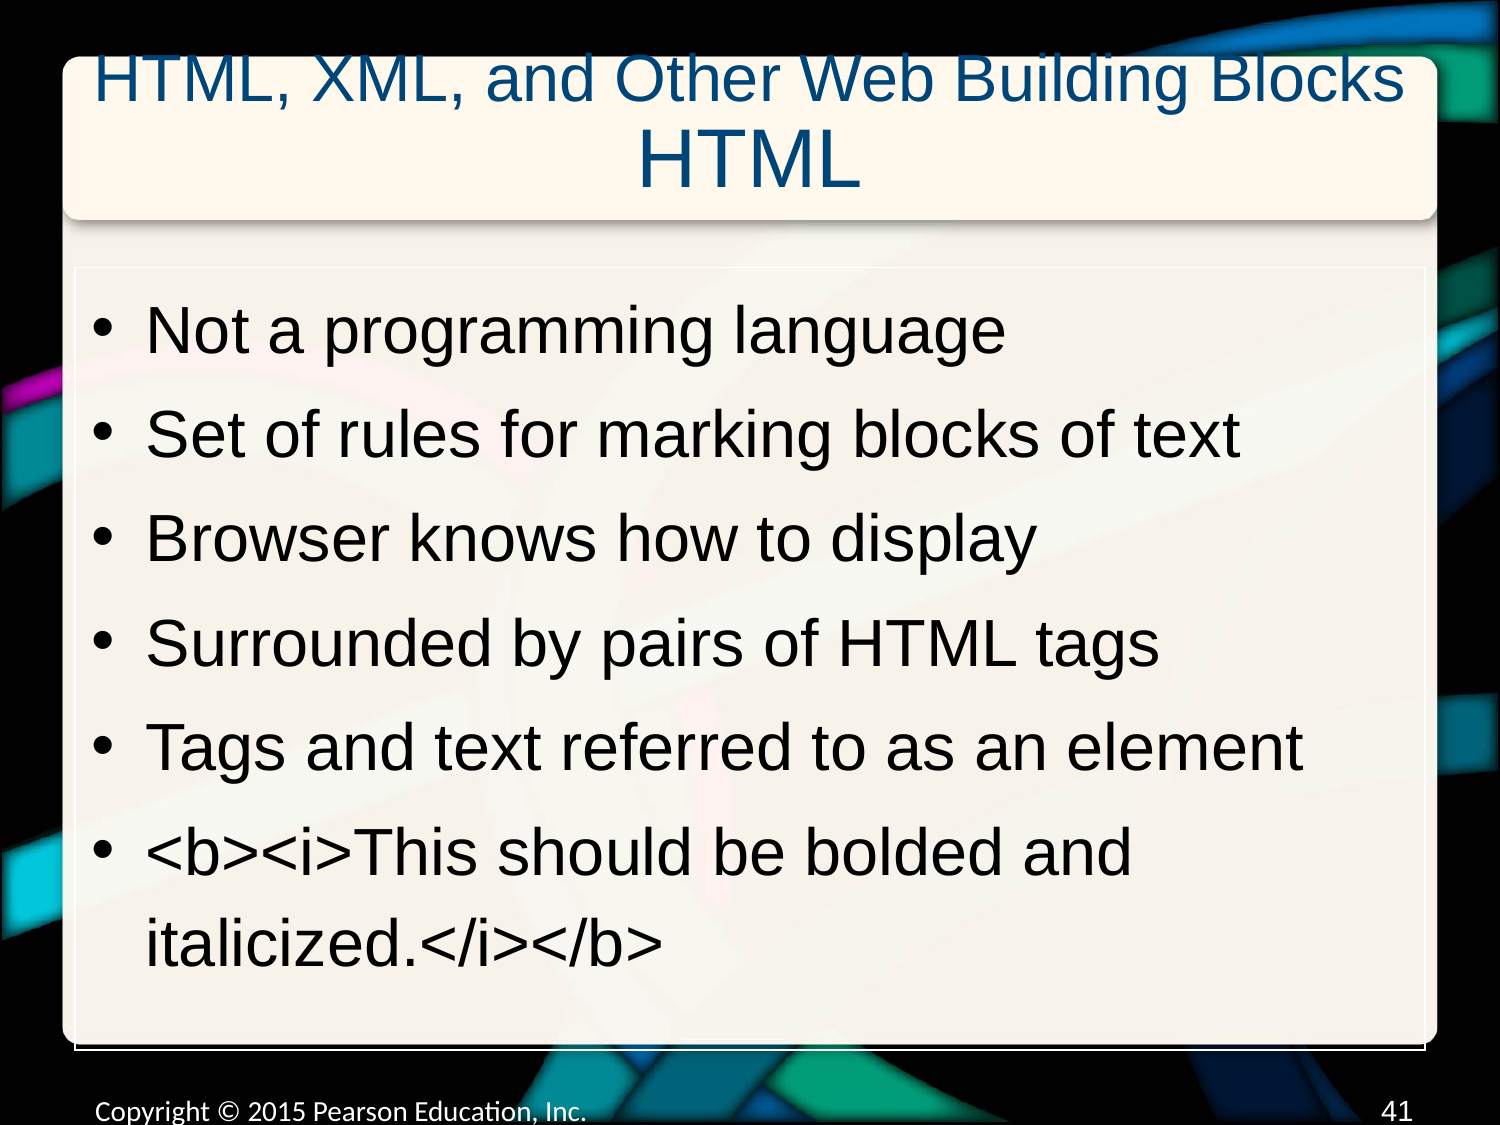

# HTML, XML, and Other Web Building Blocks HTML
Not a programming language
Set of rules for marking blocks of text
Browser knows how to display
Surrounded by pairs of HTML tags
Tags and text referred to as an element
<b><i>This should be bolded and italicized.</i></b>
Copyright © 2015 Pearson Education, Inc.
41